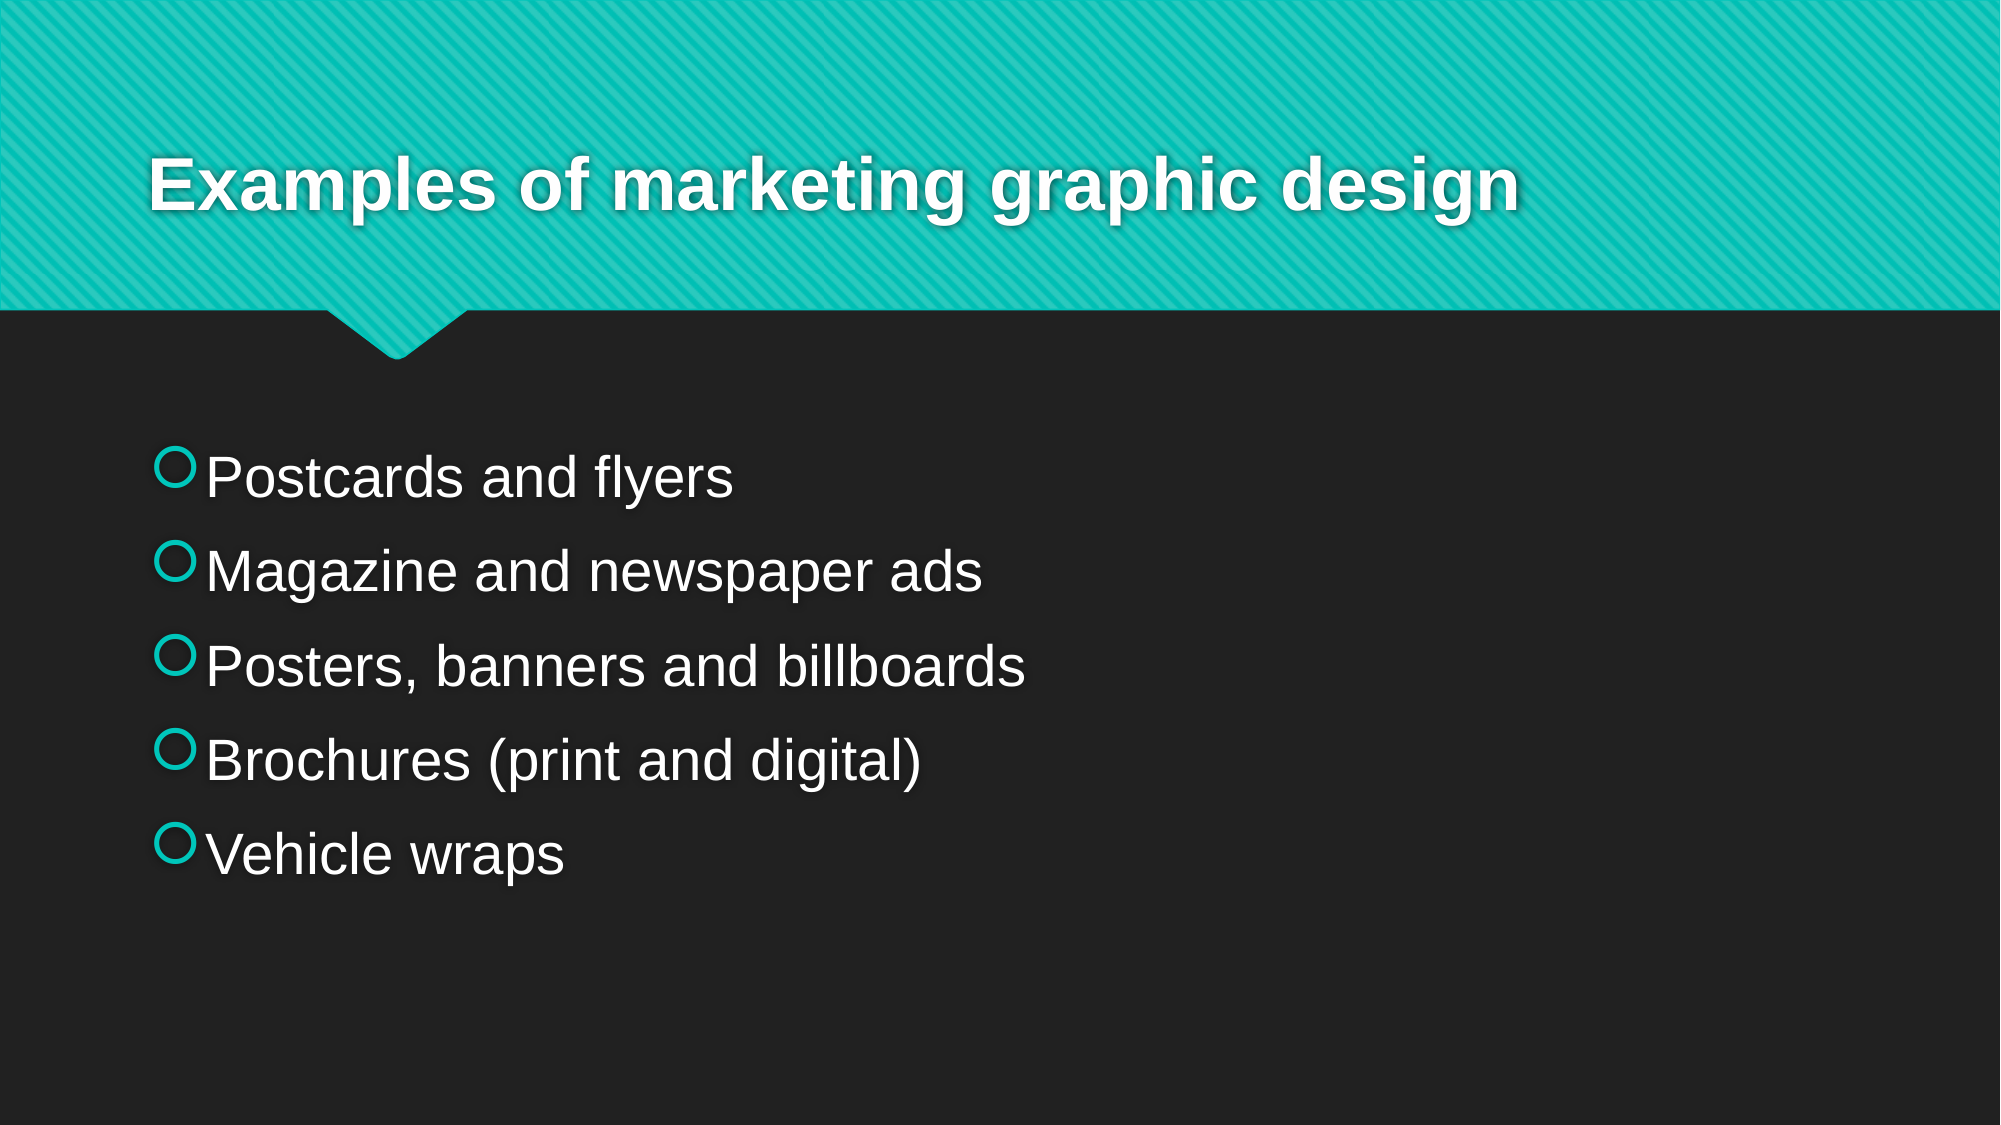

# Examples of marketing graphic design
Postcards and flyers
Magazine and newspaper ads
Posters, banners and billboards
Brochures (print and digital)
Vehicle wraps